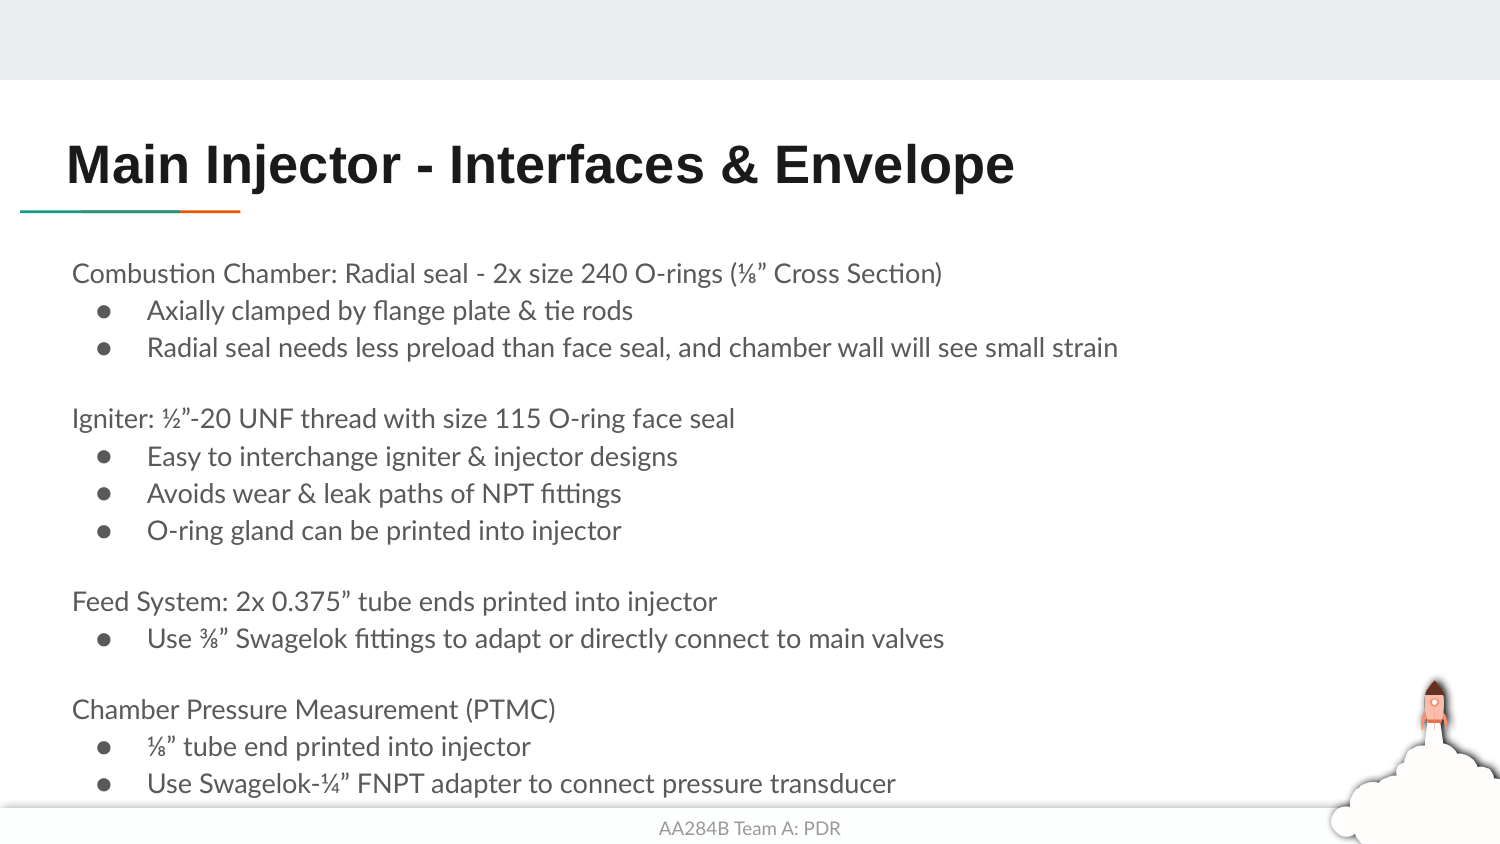

# Main Injector - Interfaces & Envelope
Combustion Chamber: Radial seal - 2x size 240 O-rings (⅛” Cross Section)
Axially clamped by flange plate & tie rods
Radial seal needs less preload than face seal, and chamber wall will see small strain
Igniter: ½”-20 UNF thread with size 115 O-ring face seal
Easy to interchange igniter & injector designs
Avoids wear & leak paths of NPT fittings
O-ring gland can be printed into injector
Feed System: 2x 0.375” tube ends printed into injector
Use ⅜” Swagelok fittings to adapt or directly connect to main valves
Chamber Pressure Measurement (PTMC)
⅛” tube end printed into injector
Use Swagelok-¼” FNPT adapter to connect pressure transducer